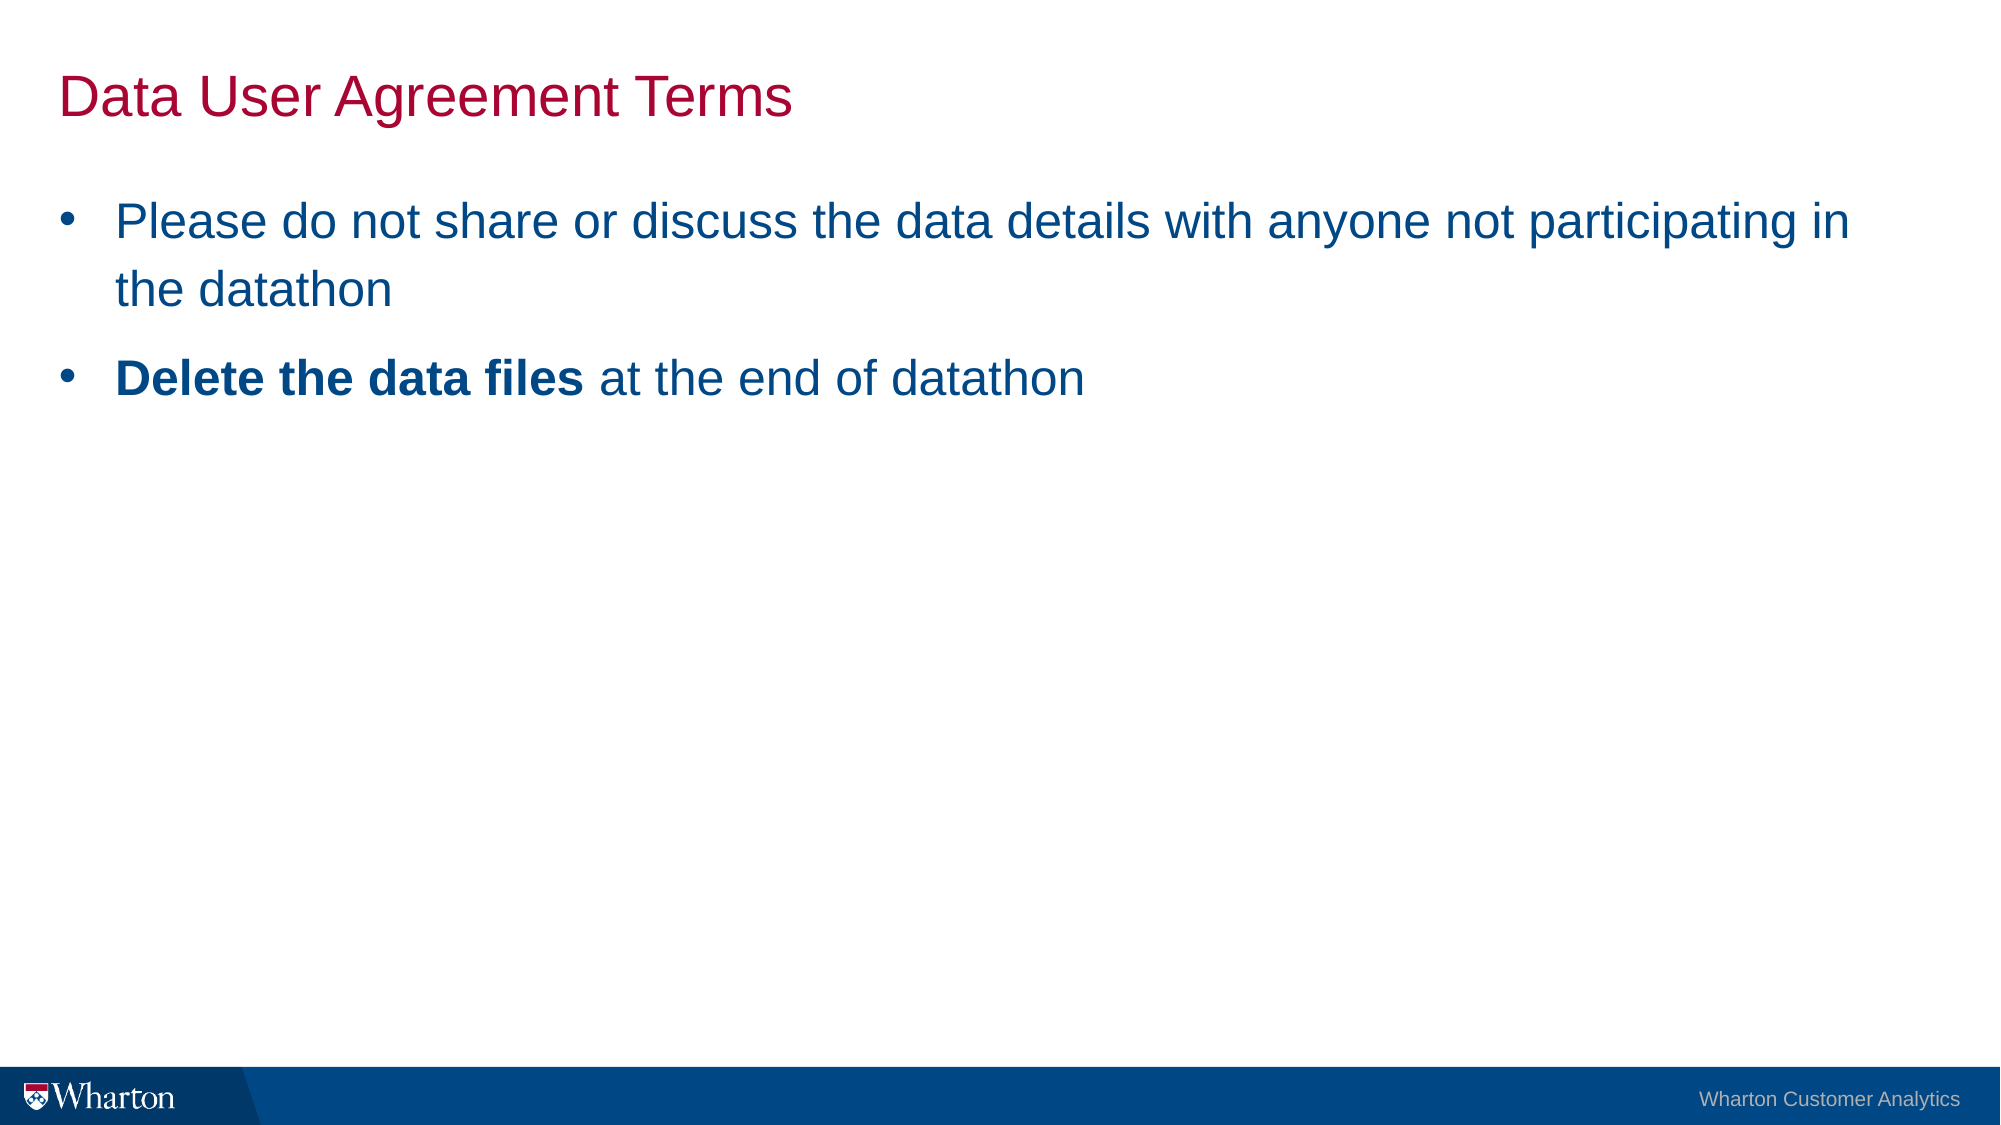

# Data User Agreement Terms
Please do not share or discuss the data details with anyone not participating in the datathon
Delete the data files at the end of datathon
13
Wharton Customer Analytics